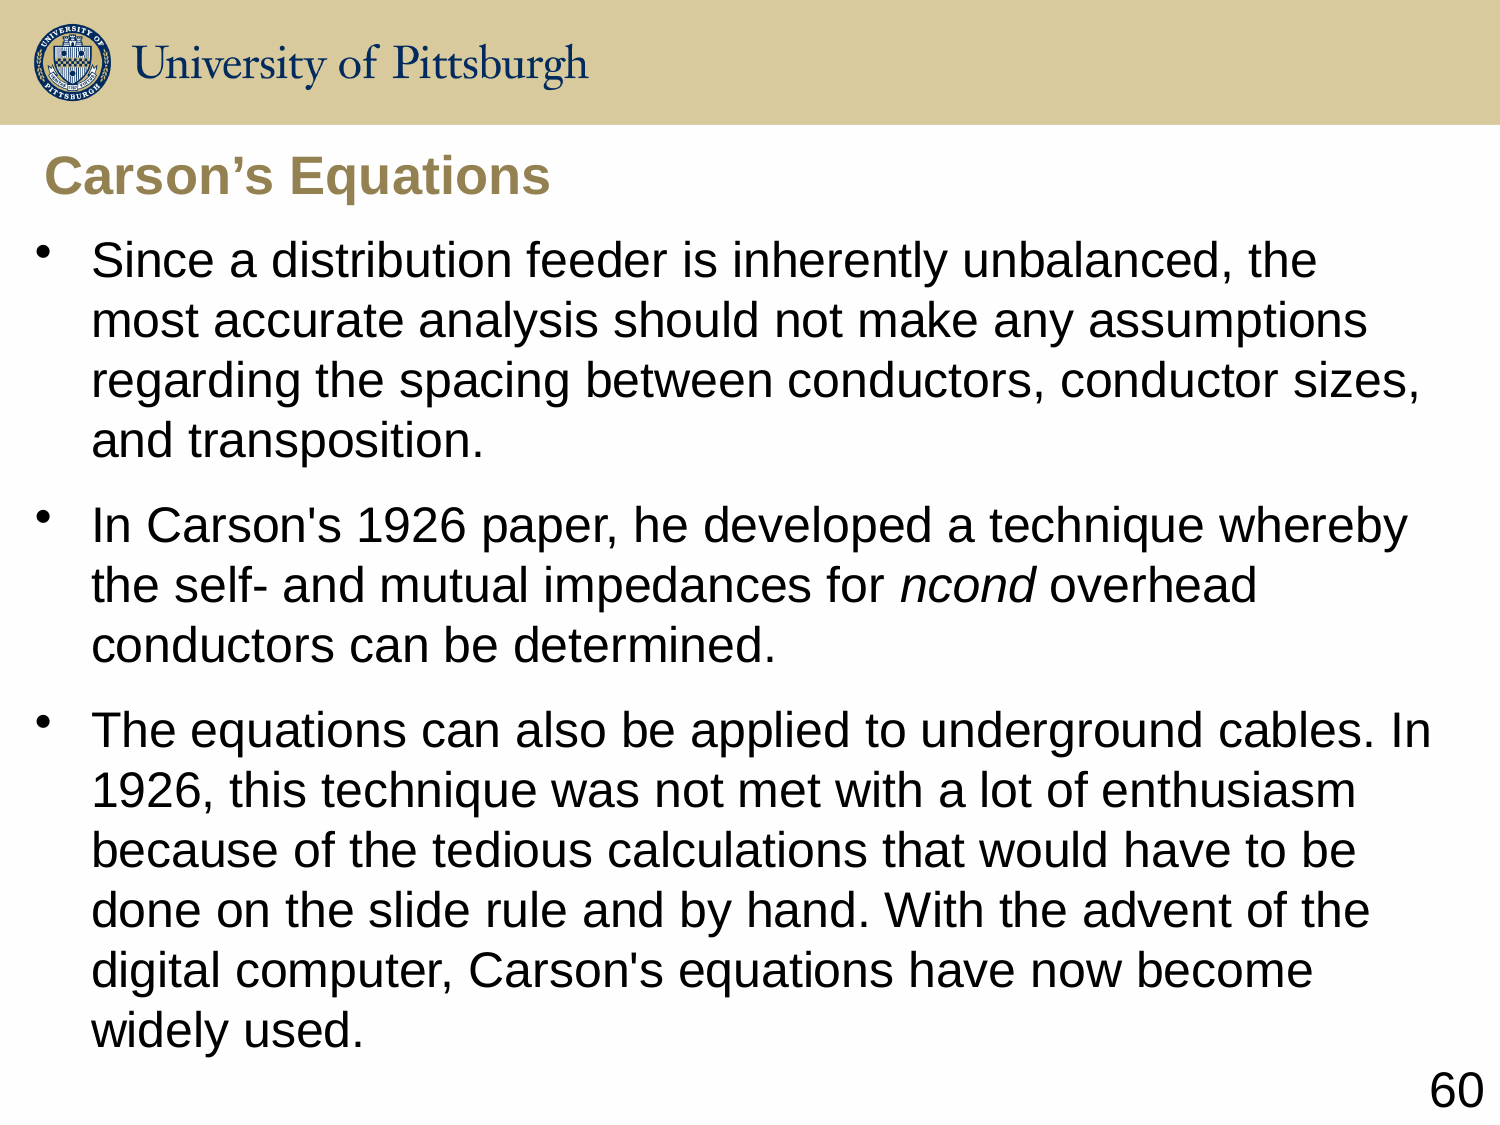

# Carson’s Equations
Since a distribution feeder is inherently unbalanced, the most accurate analysis should not make any assumptions regarding the spacing between conductors, conductor sizes, and transposition.
In Carson's 1926 paper, he developed a technique whereby the self- and mutual impedances for ncond overhead conductors can be determined.
The equations can also be applied to underground cables. In 1926, this technique was not met with a lot of enthusiasm because of the tedious calculations that would have to be done on the slide rule and by hand. With the advent of the digital computer, Carson's equations have now become widely used.
60